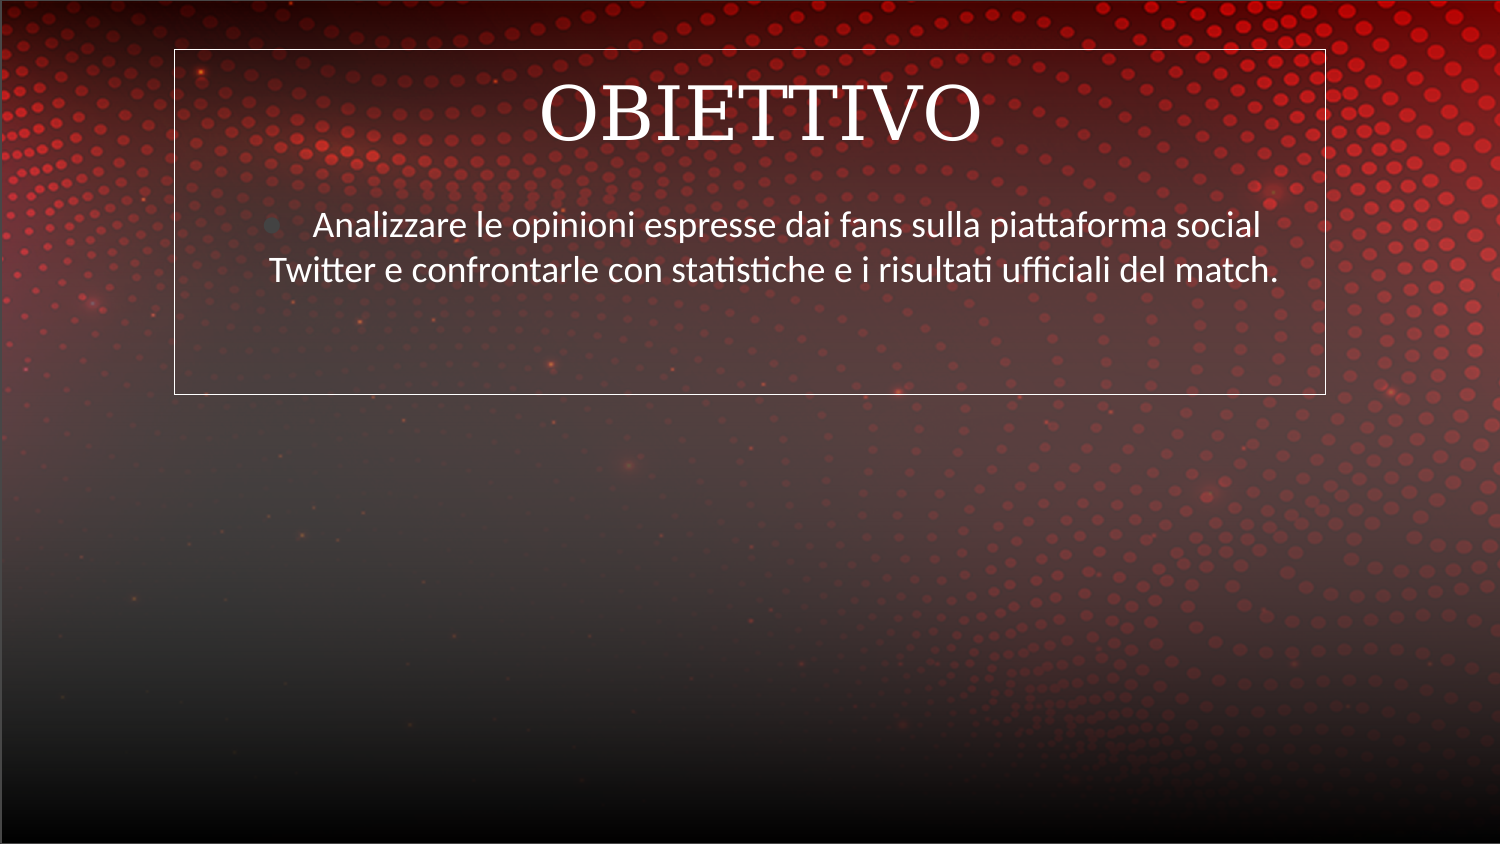

OBIETTIVO

Analizzare le opinioni espresse dai fans sulla piattaforma social Twitter e confrontarle con statistiche e i risultati ufficiali del match.